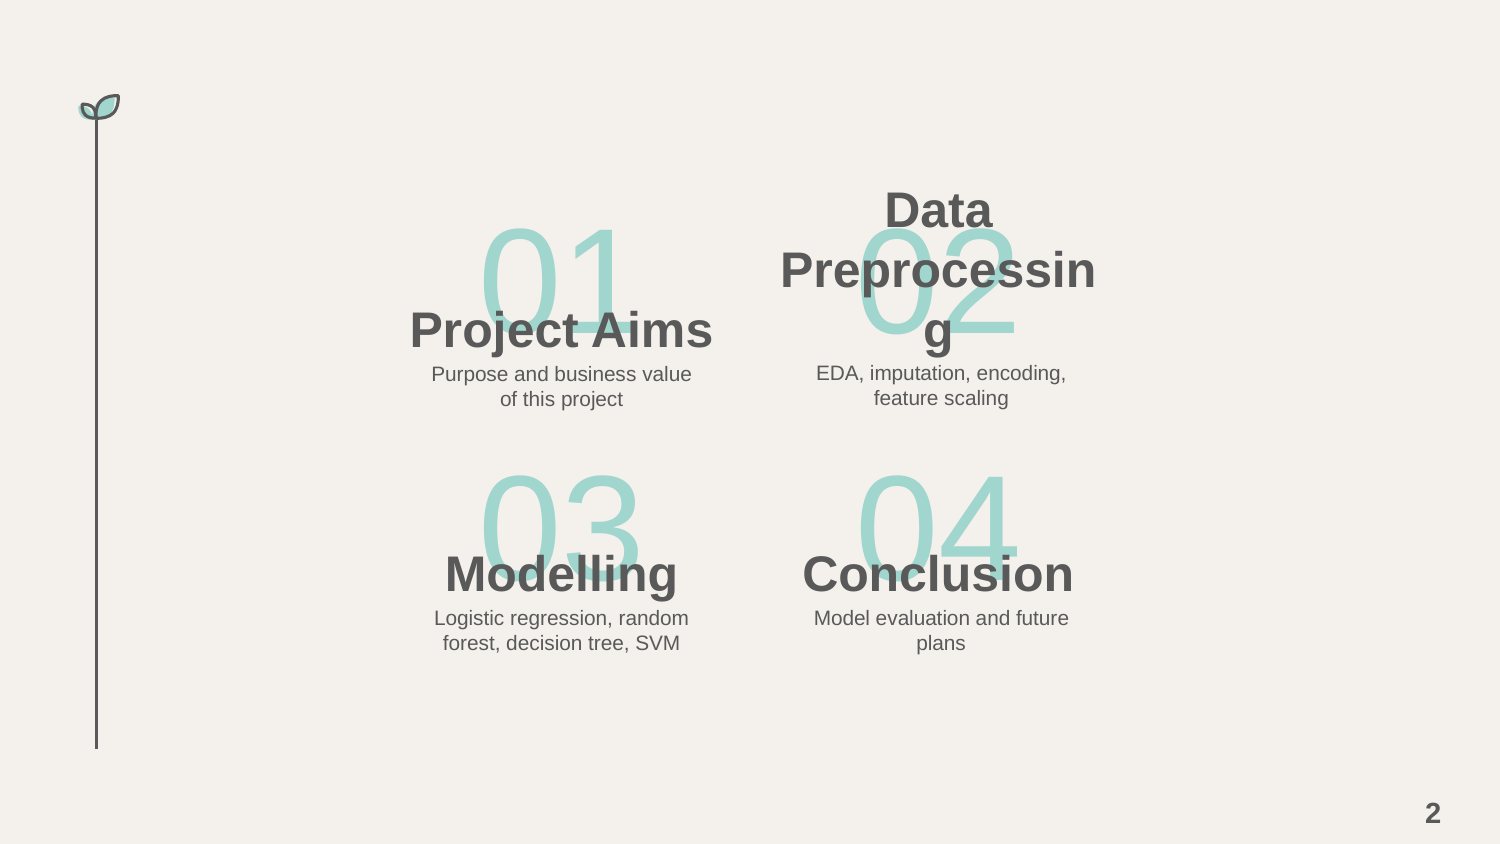

01
02
Data Preprocessing

Project Aims
EDA, imputation, encoding, feature scaling
Purpose and business value of this project
# 03
04
Modelling
Conclusion
Logistic regression, random forest, decision tree, SVM
Model evaluation and future plans
2